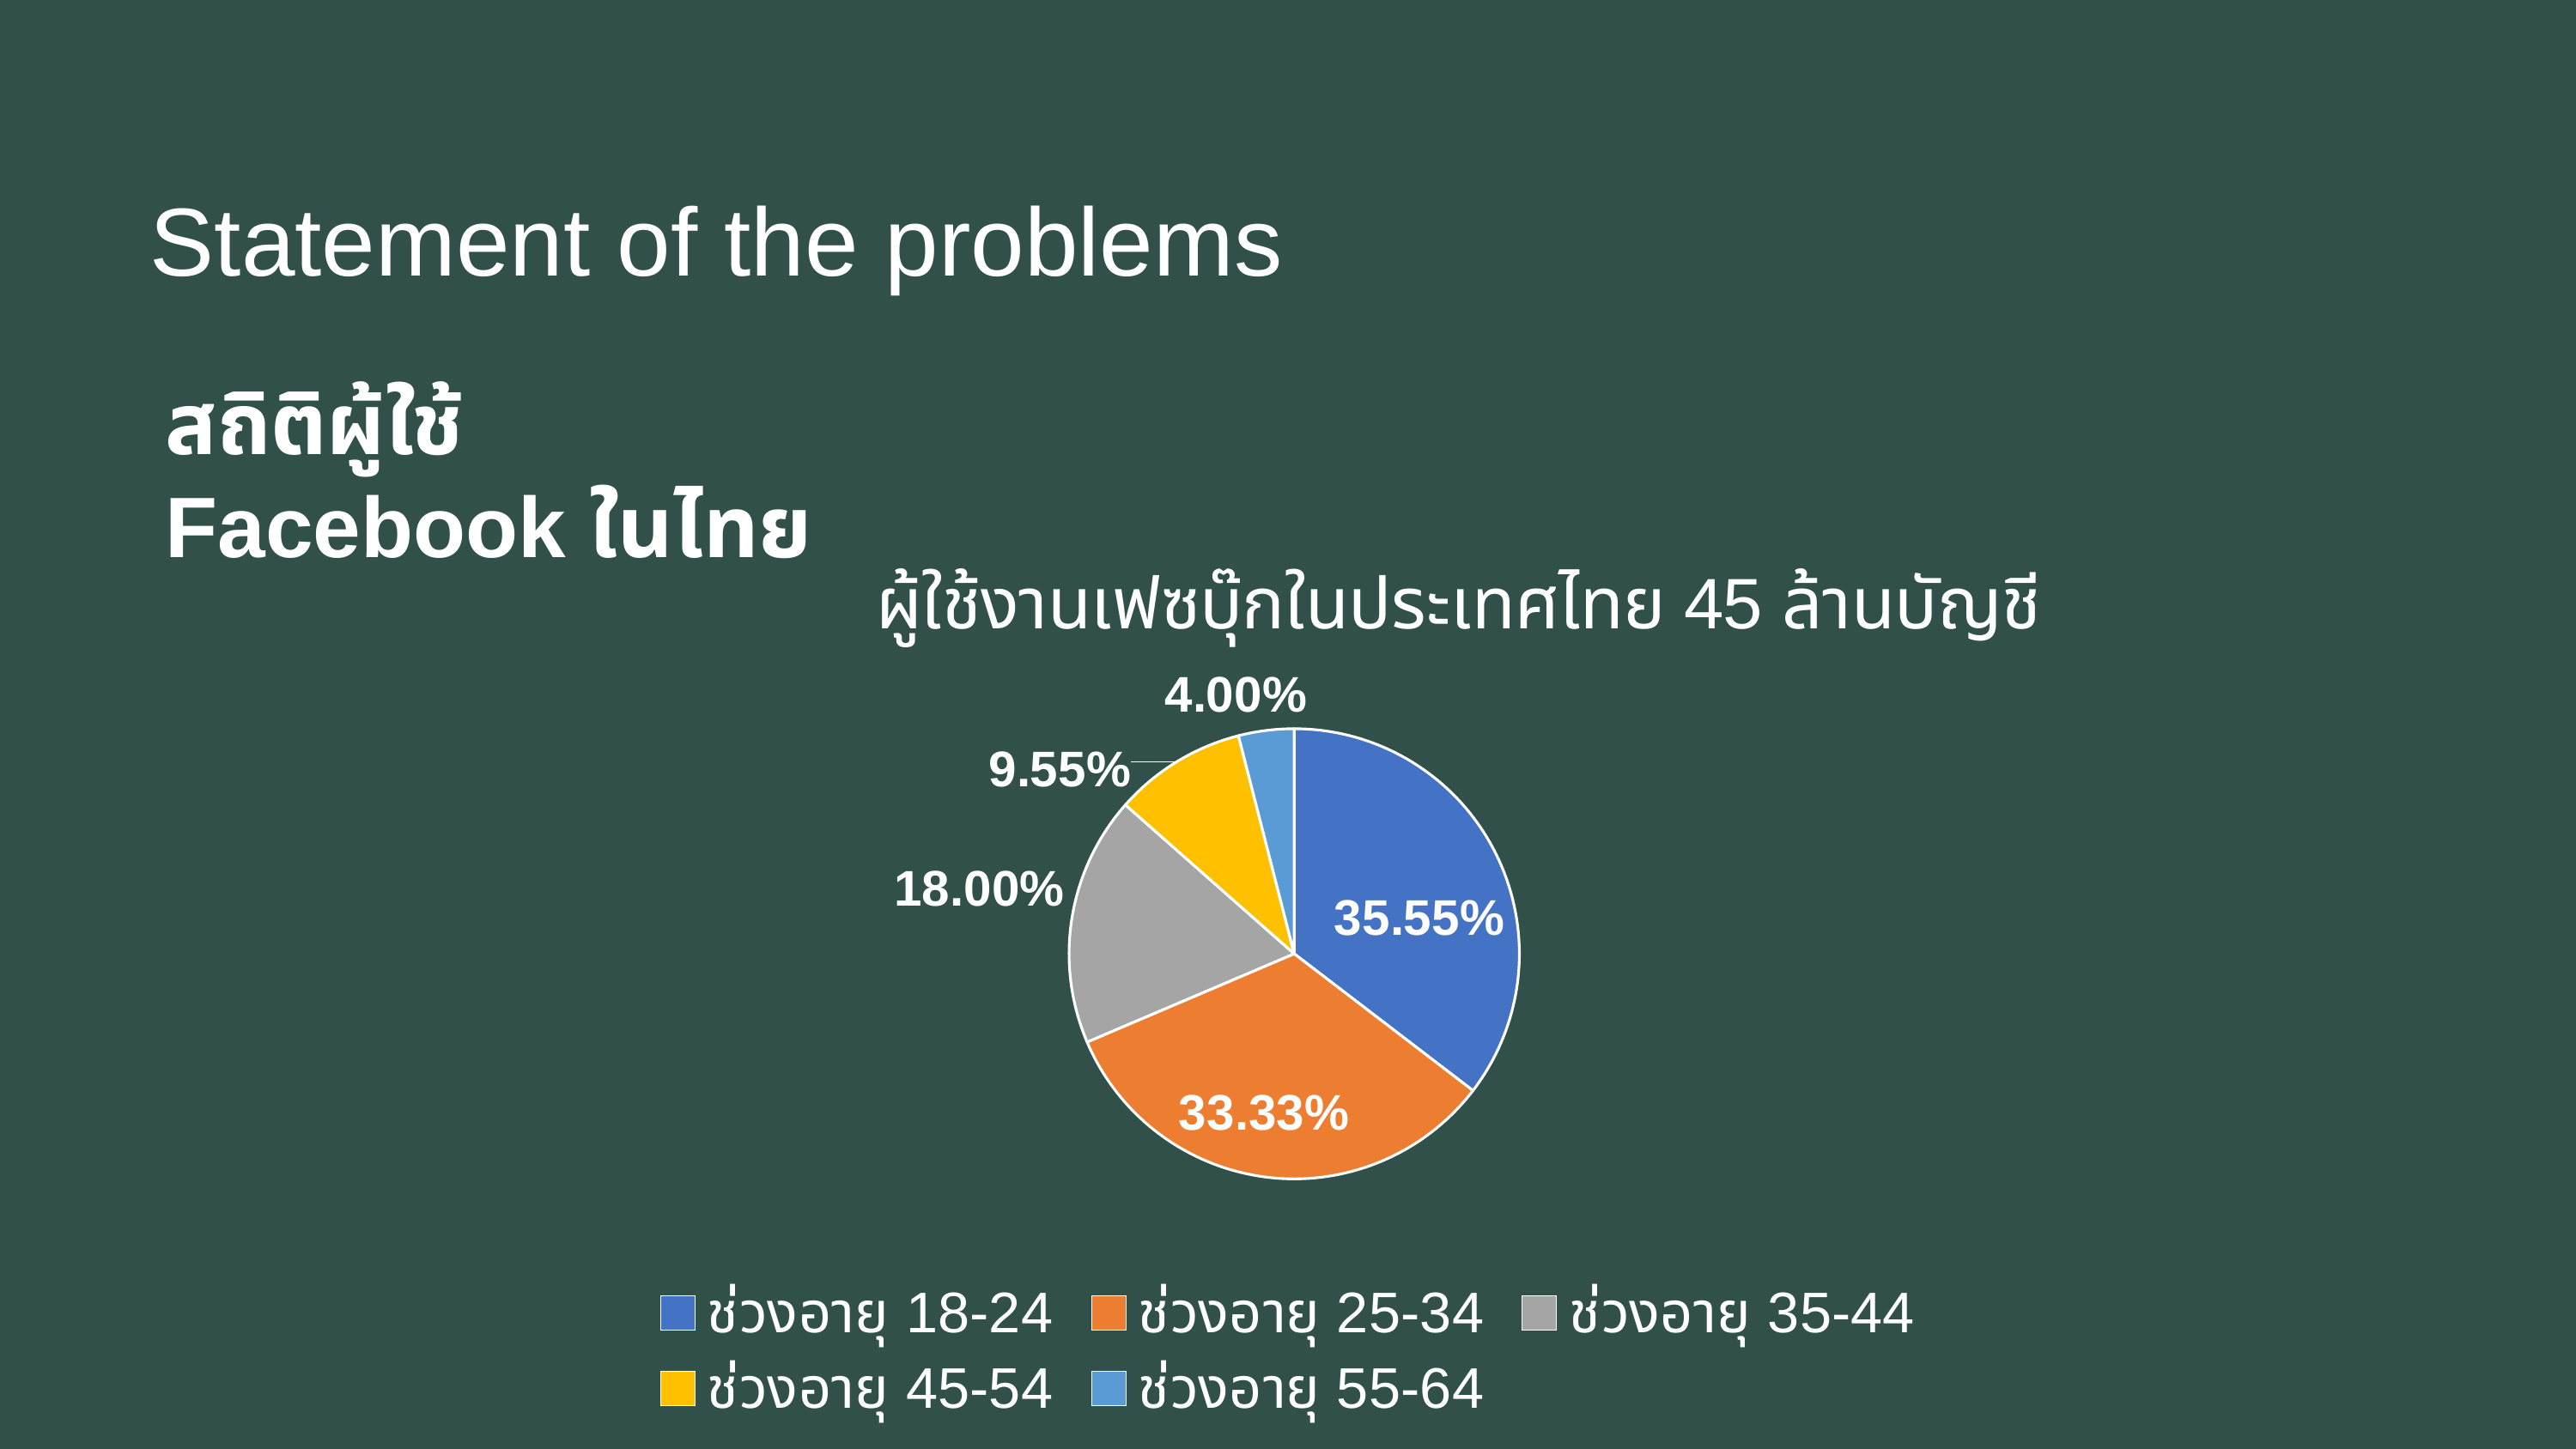

Statement of the problems
สถิติผู้ใช้ Facebook ในไทย

### Chart: ผู้ใช้งานเฟซบุ๊กในประเทศไทย 45 ล้านบัญชี

| Category | เปอร์เซนผู้ใช้ Facebook |
|---|---|
| ช่วงอายุ 18-24 | 0.3555 |
| ช่วงอายุ 25-34 | 0.3333 |
| ช่วงอายุ 35-44 | 0.18 |
| ช่วงอายุ 45-54 | 0.0955 |
| ช่วงอายุ 55-64 | 0.04 |